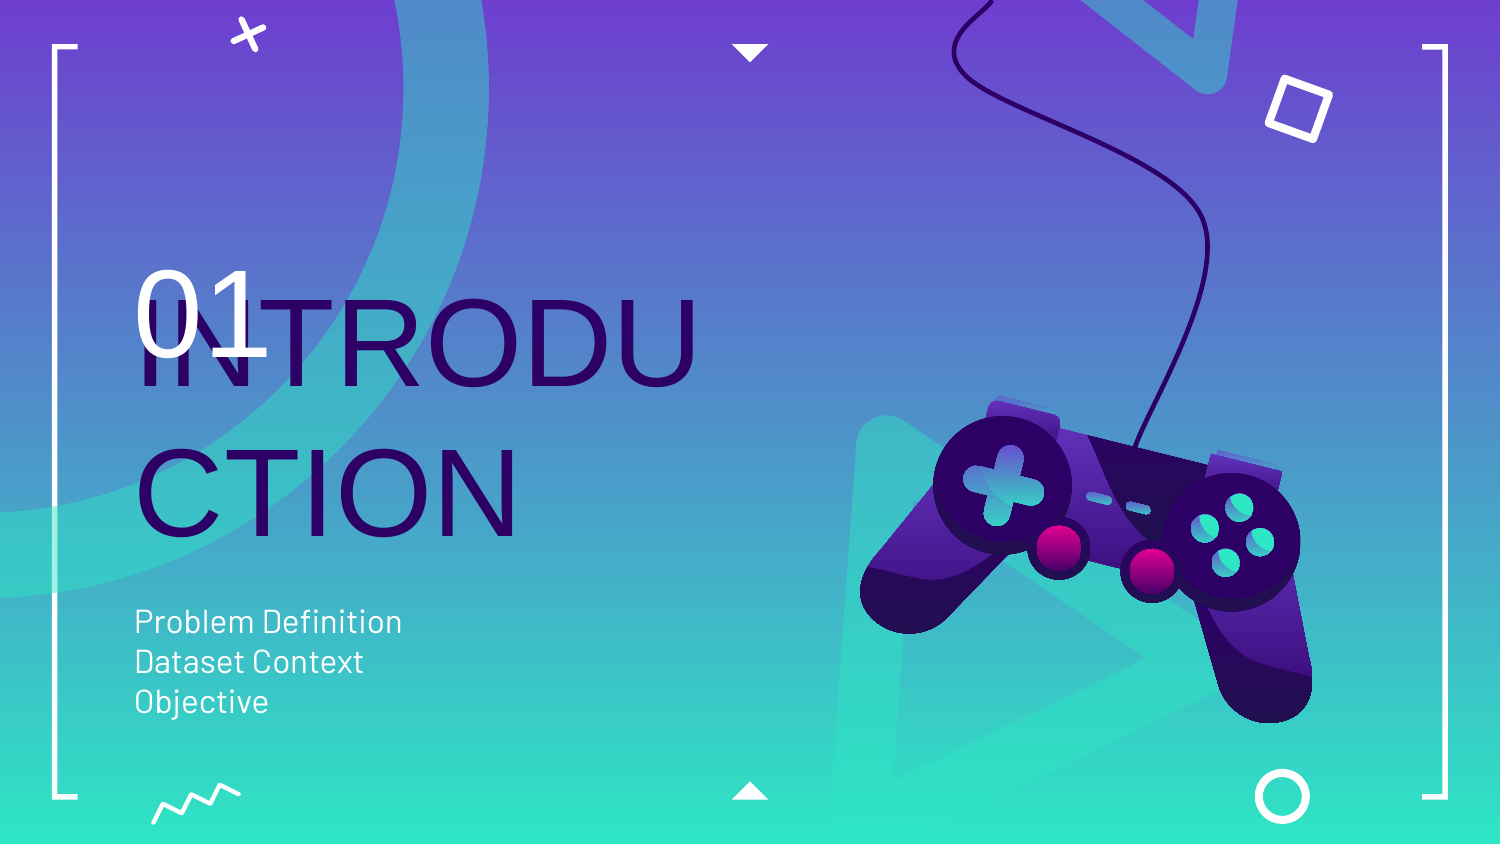

# INTRODUCTION
01

Problem Definition
Dataset Context
Objective